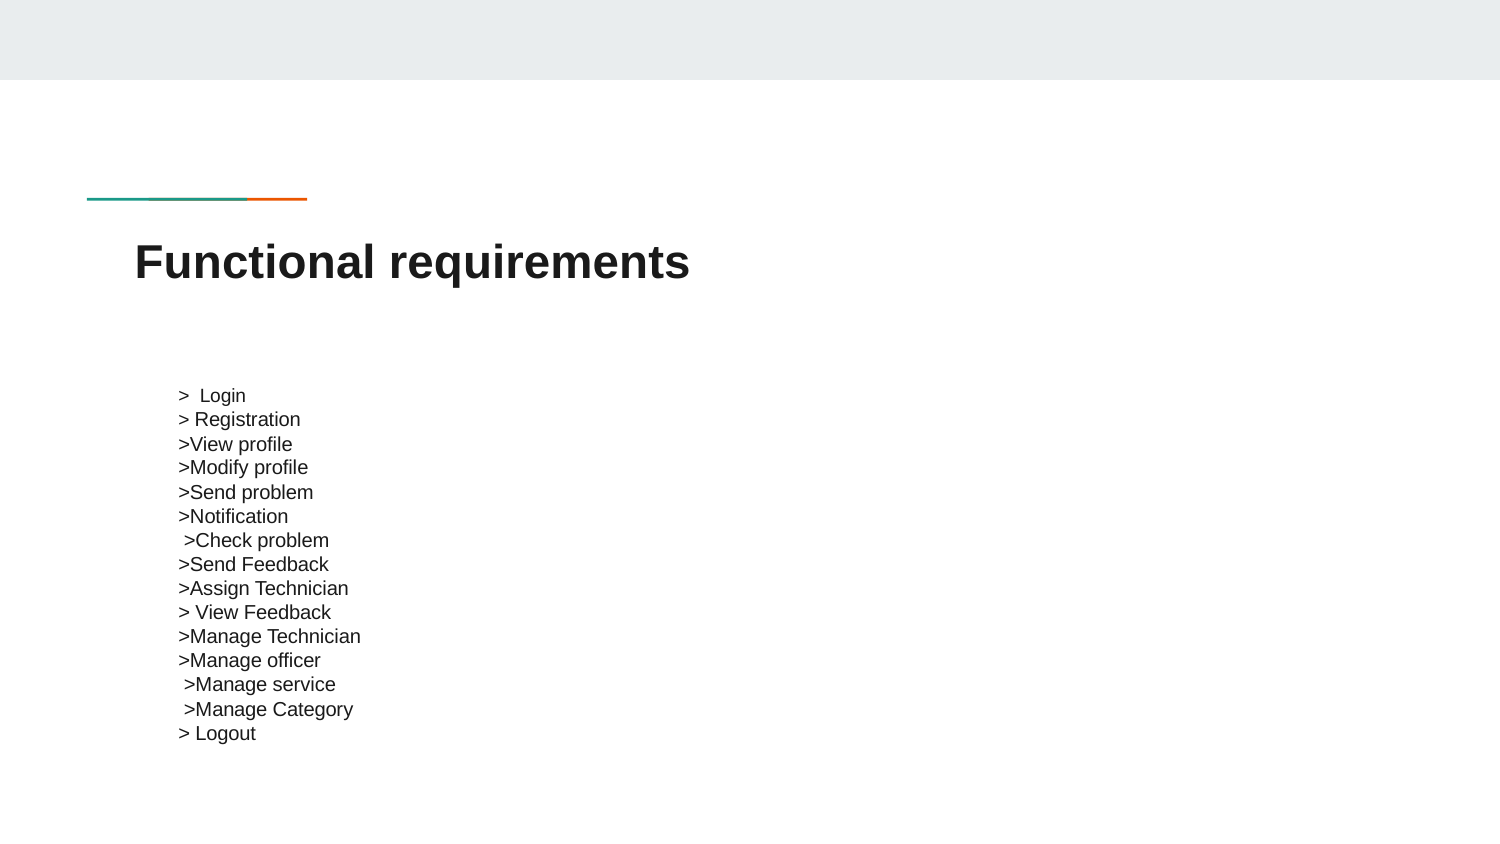

# Functional requirements

>  Login
> Registration
>View profile
>Modify profile
>Send problem
>Notification
 >Check problem
>Send Feedback
>Assign Technician
> View Feedback
>Manage Technician
>Manage officer
 >Manage service
 >Manage Category
> Logout